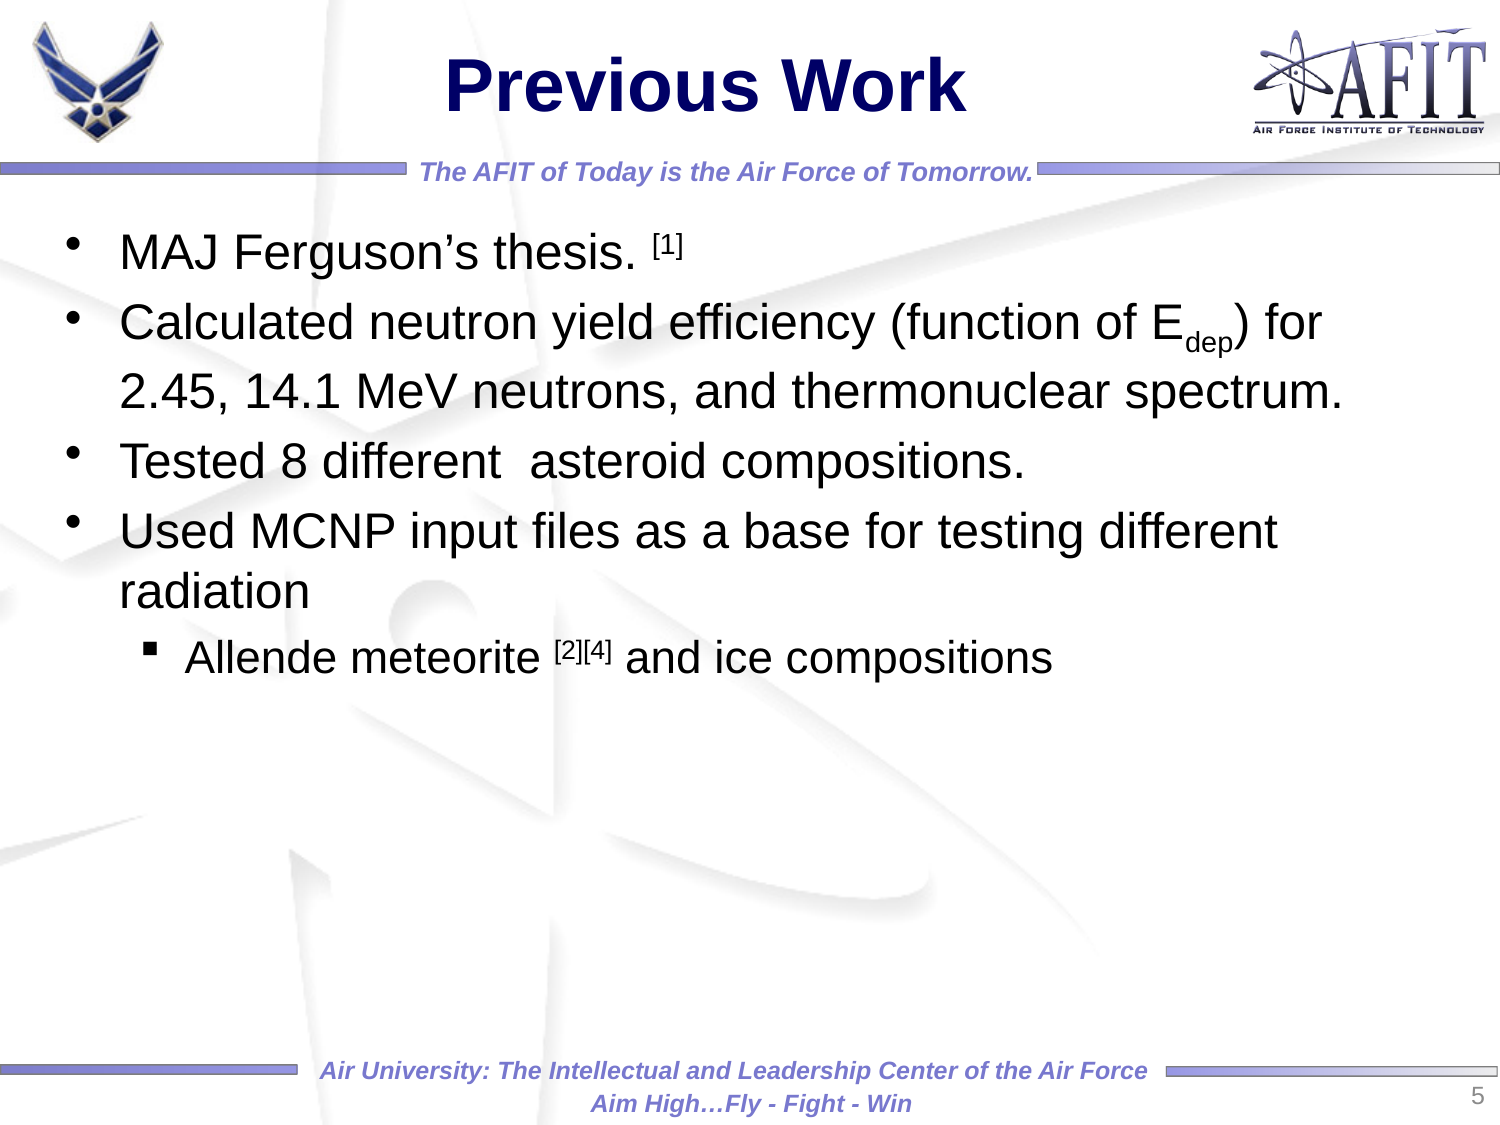

# Previous Work
MAJ Ferguson’s thesis. [1]
Calculated neutron yield efficiency (function of Edep) for 2.45, 14.1 MeV neutrons, and thermonuclear spectrum.
Tested 8 different  asteroid compositions.
Used MCNP input files as a base for testing different radiation
Allende meteorite [2][4] and ice compositions

5